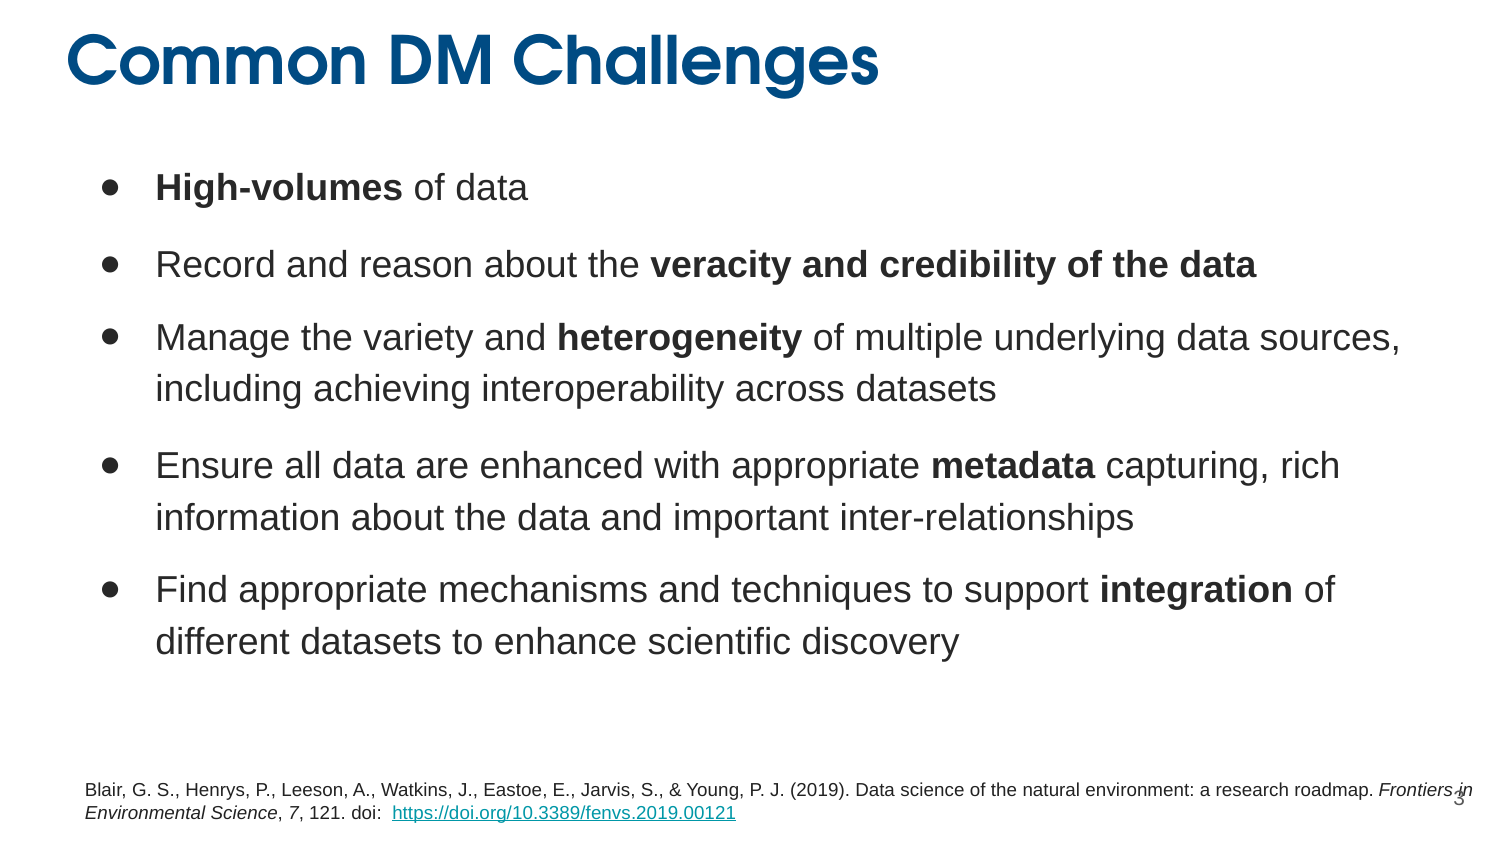

Common DM Challenges
High-volumes of data
Record and reason about the veracity and credibility of the data
Manage the variety and heterogeneity of multiple underlying data sources, including achieving interoperability across datasets
Ensure all data are enhanced with appropriate metadata capturing, rich information about the data and important inter-relationships
Find appropriate mechanisms and techniques to support integration of different datasets to enhance scientific discovery
Blair, G. S., Henrys, P., Leeson, A., Watkins, J., Eastoe, E., Jarvis, S., & Young, P. J. (2019). Data science of the natural environment: a research roadmap. Frontiers in Environmental Science, 7, 121. doi:  https://doi.org/10.3389/fenvs.2019.00121

3